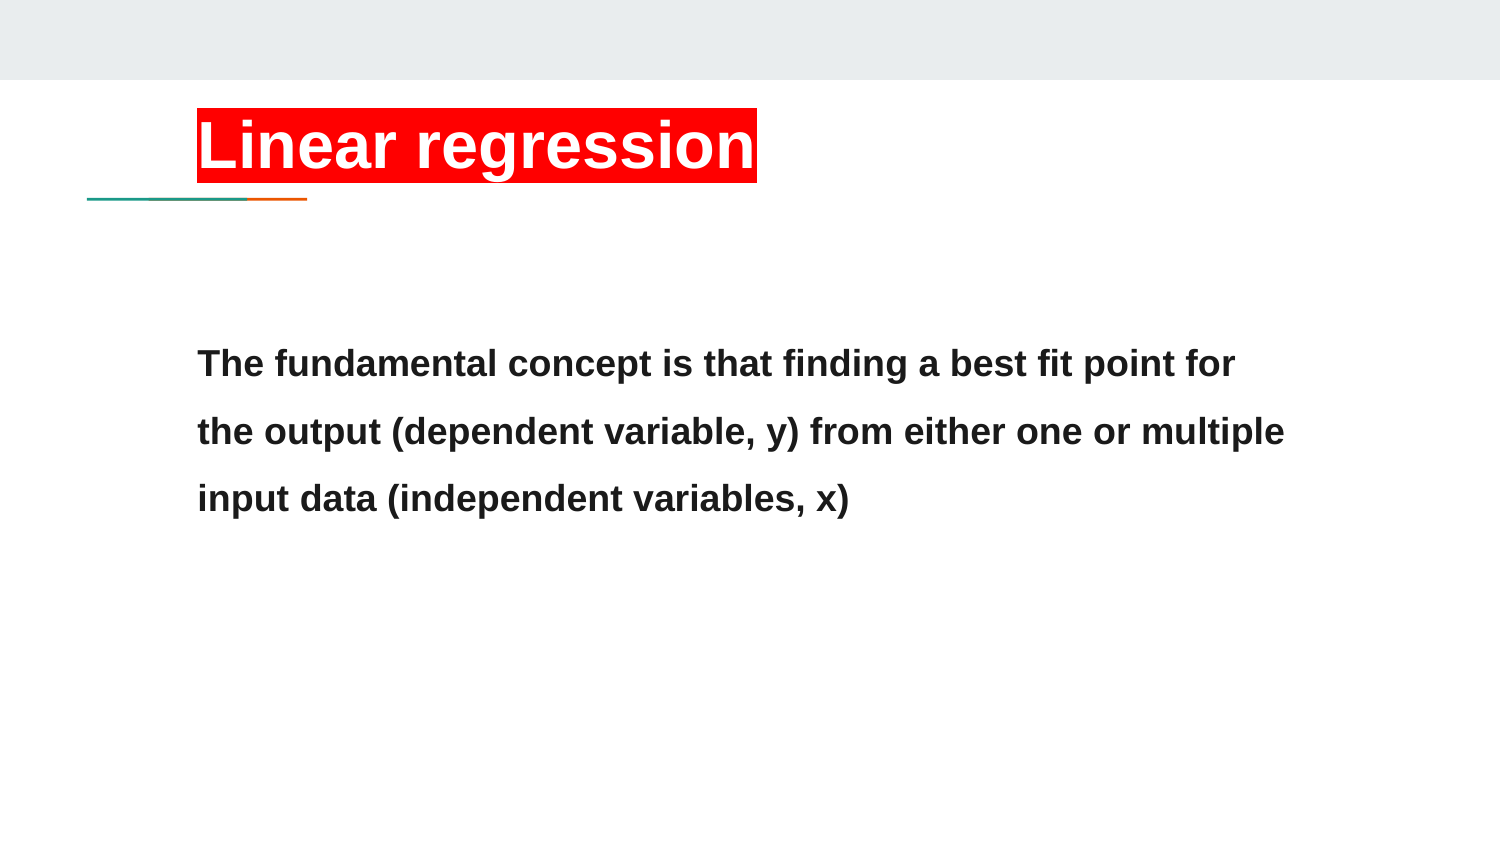

# Linear regression

The fundamental concept is that finding a best fit point for the output (dependent variable, y) from either one or multiple input data (independent variables, x)